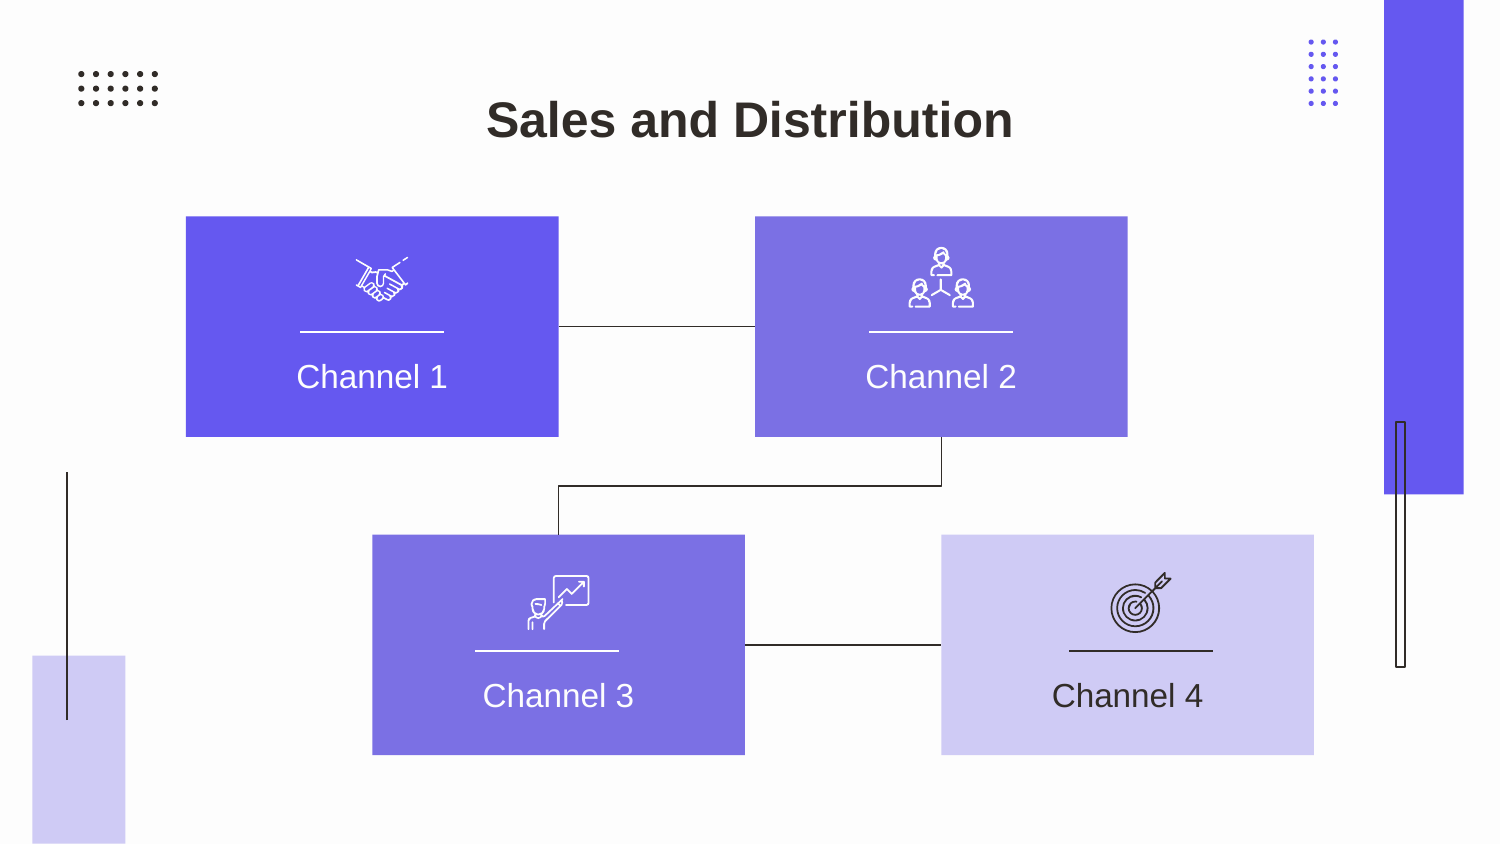

# Sales and Distribution

Channel 1
Channel 2

Channel 3
Channel 4